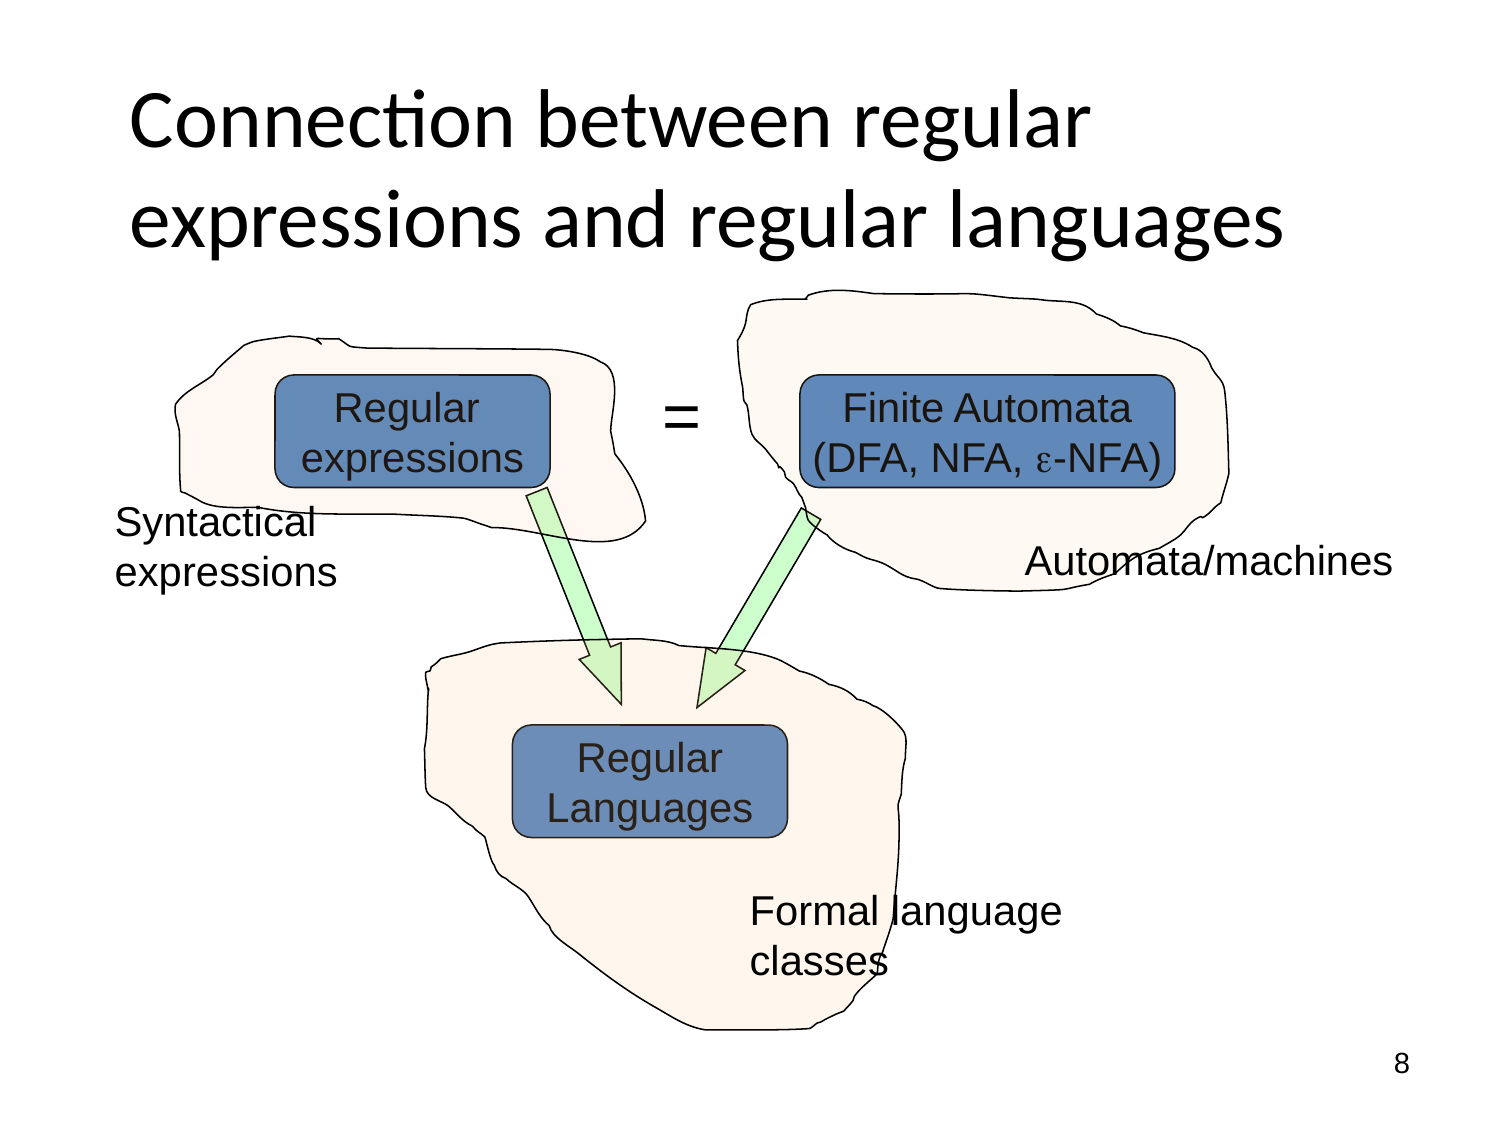

Connection between regular expressions and regular languages

=
Regular
expressions
Finite Automata
(DFA, NFA, ε-NFA)

Syntactical
expressions

Automata/machines

Regular
Languages
Formal language
classes
8